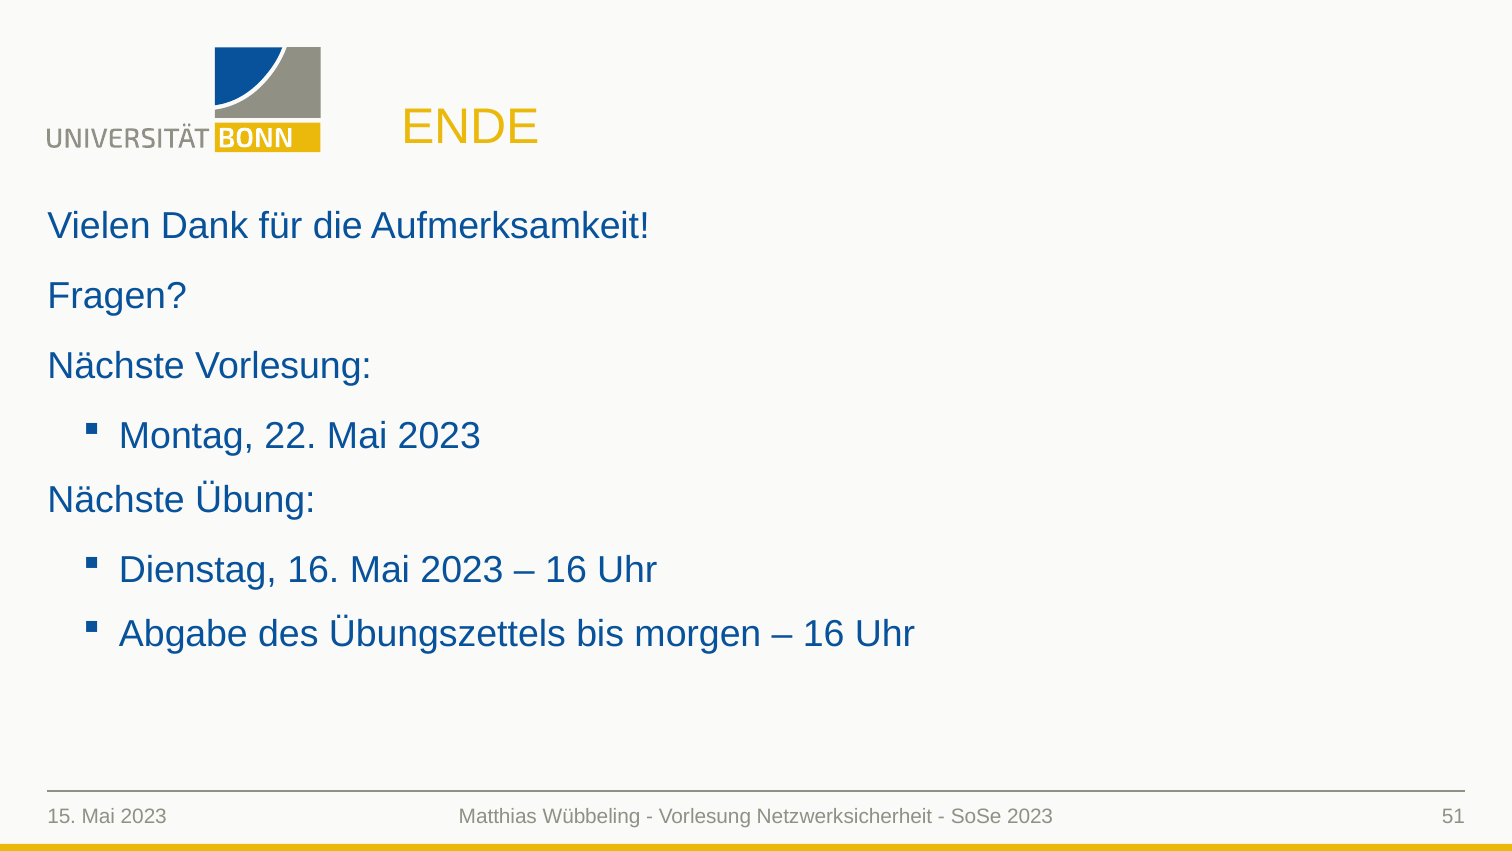

# Ende
Vielen Dank für die Aufmerksamkeit!
Fragen?
Nächste Vorlesung:
Montag, 22. Mai 2023
Nächste Übung:
Dienstag, 16. Mai 2023 – 16 Uhr
Abgabe des Übungszettels bis morgen – 16 Uhr
15. Mai 2023
51
Matthias Wübbeling - Vorlesung Netzwerksicherheit - SoSe 2023